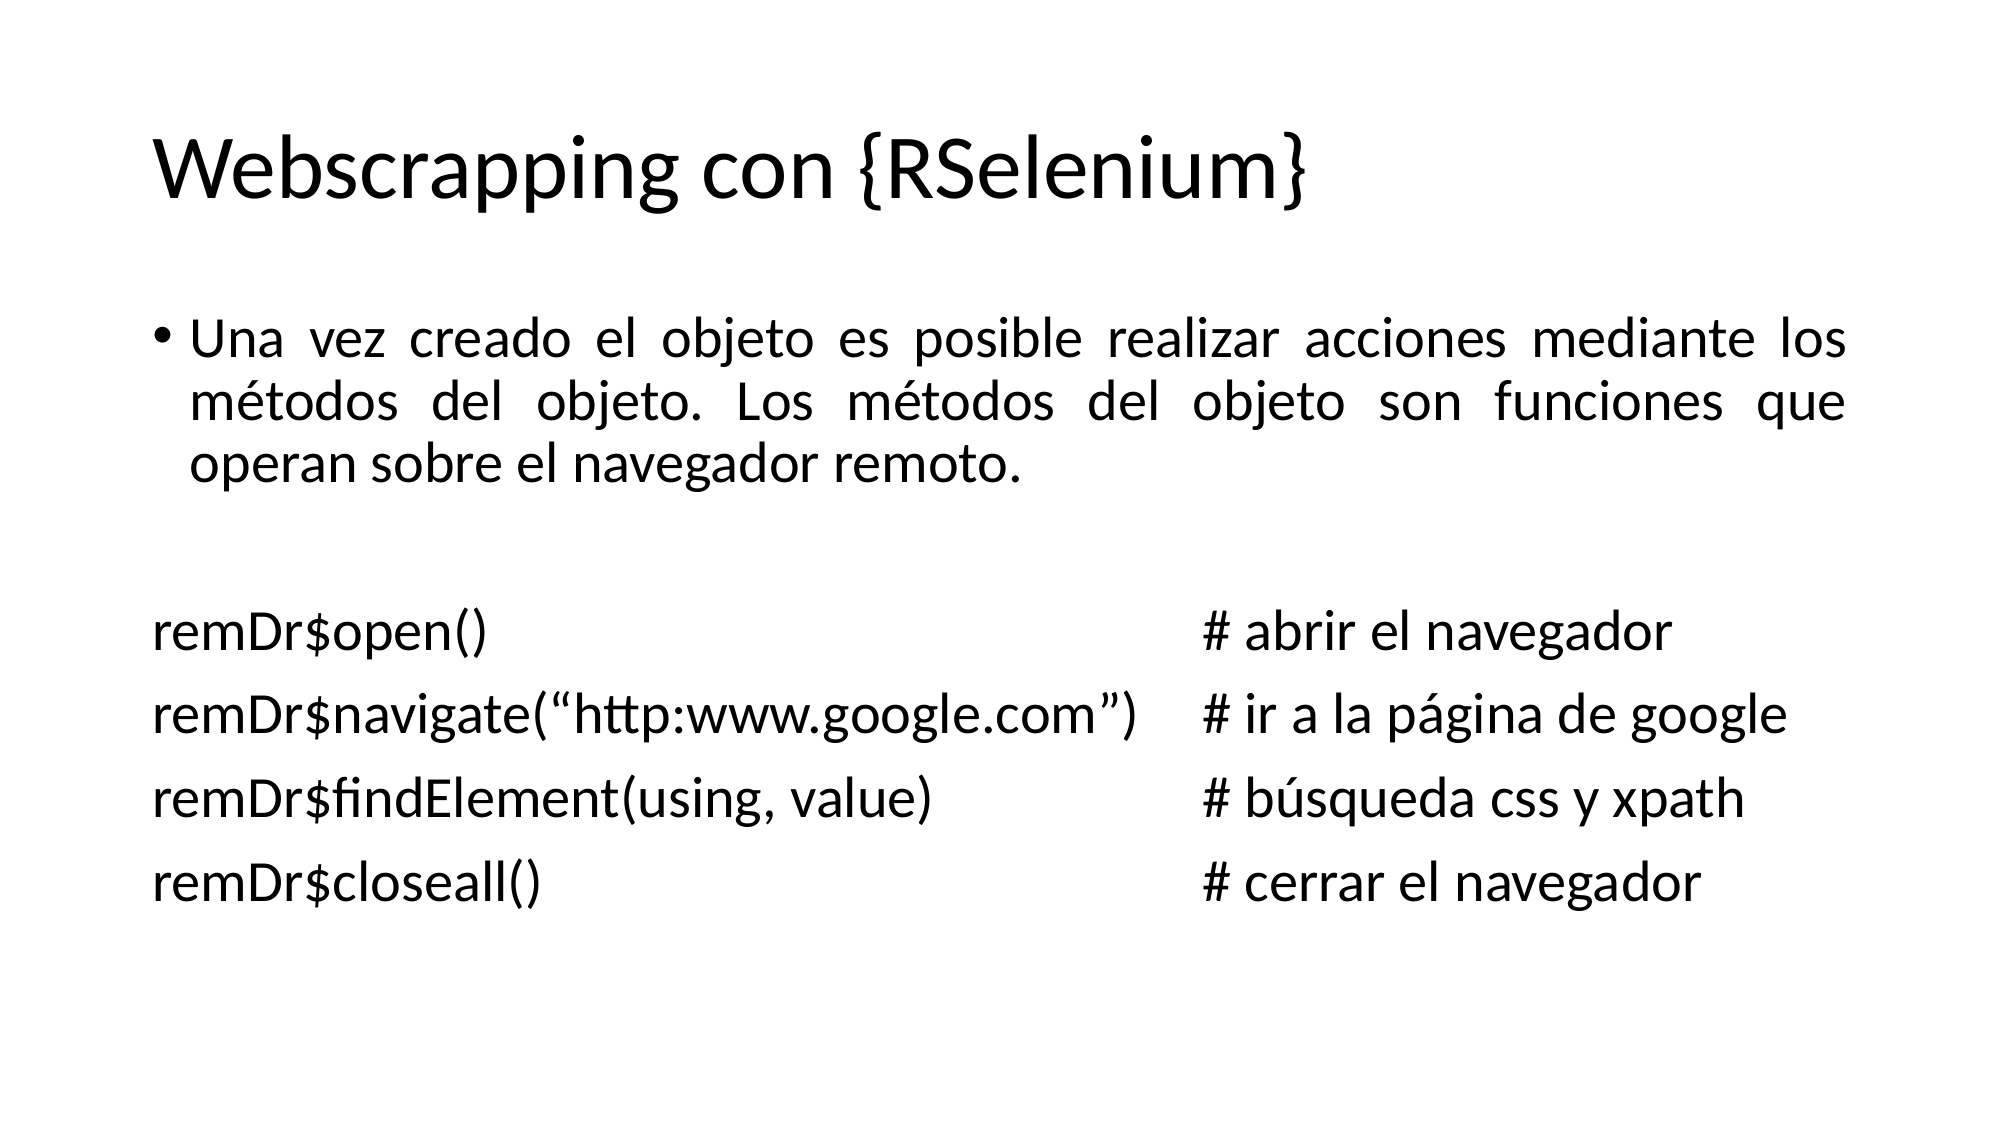

# Webscrapping con {RSelenium}
Una vez creado el objeto es posible realizar acciones mediante los métodos del objeto. Los métodos del objeto son funciones que operan sobre el navegador remoto.

remDr$open()					# abrir el navegador
remDr$navigate(“http:www.google.com”)	# ir a la página de google
remDr$findElement(using, value)		# búsqueda css y xpath
remDr$closeall()					# cerrar el navegador